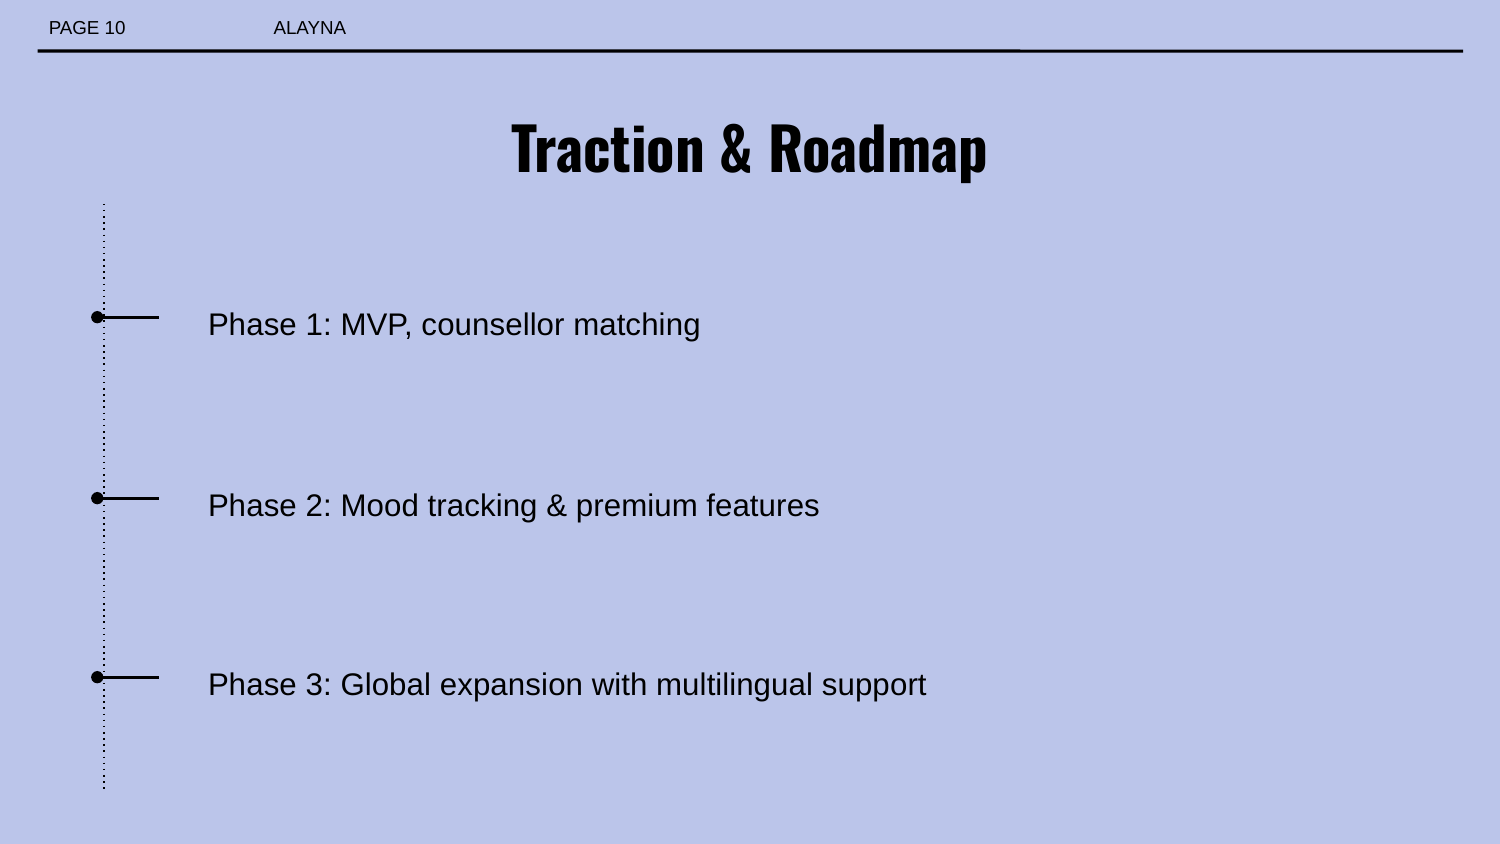

# Traction & Roadmap
Phase 1: MVP, counsellor matching
Phase 2: Mood tracking & premium features
Phase 3: Global expansion with multilingual support